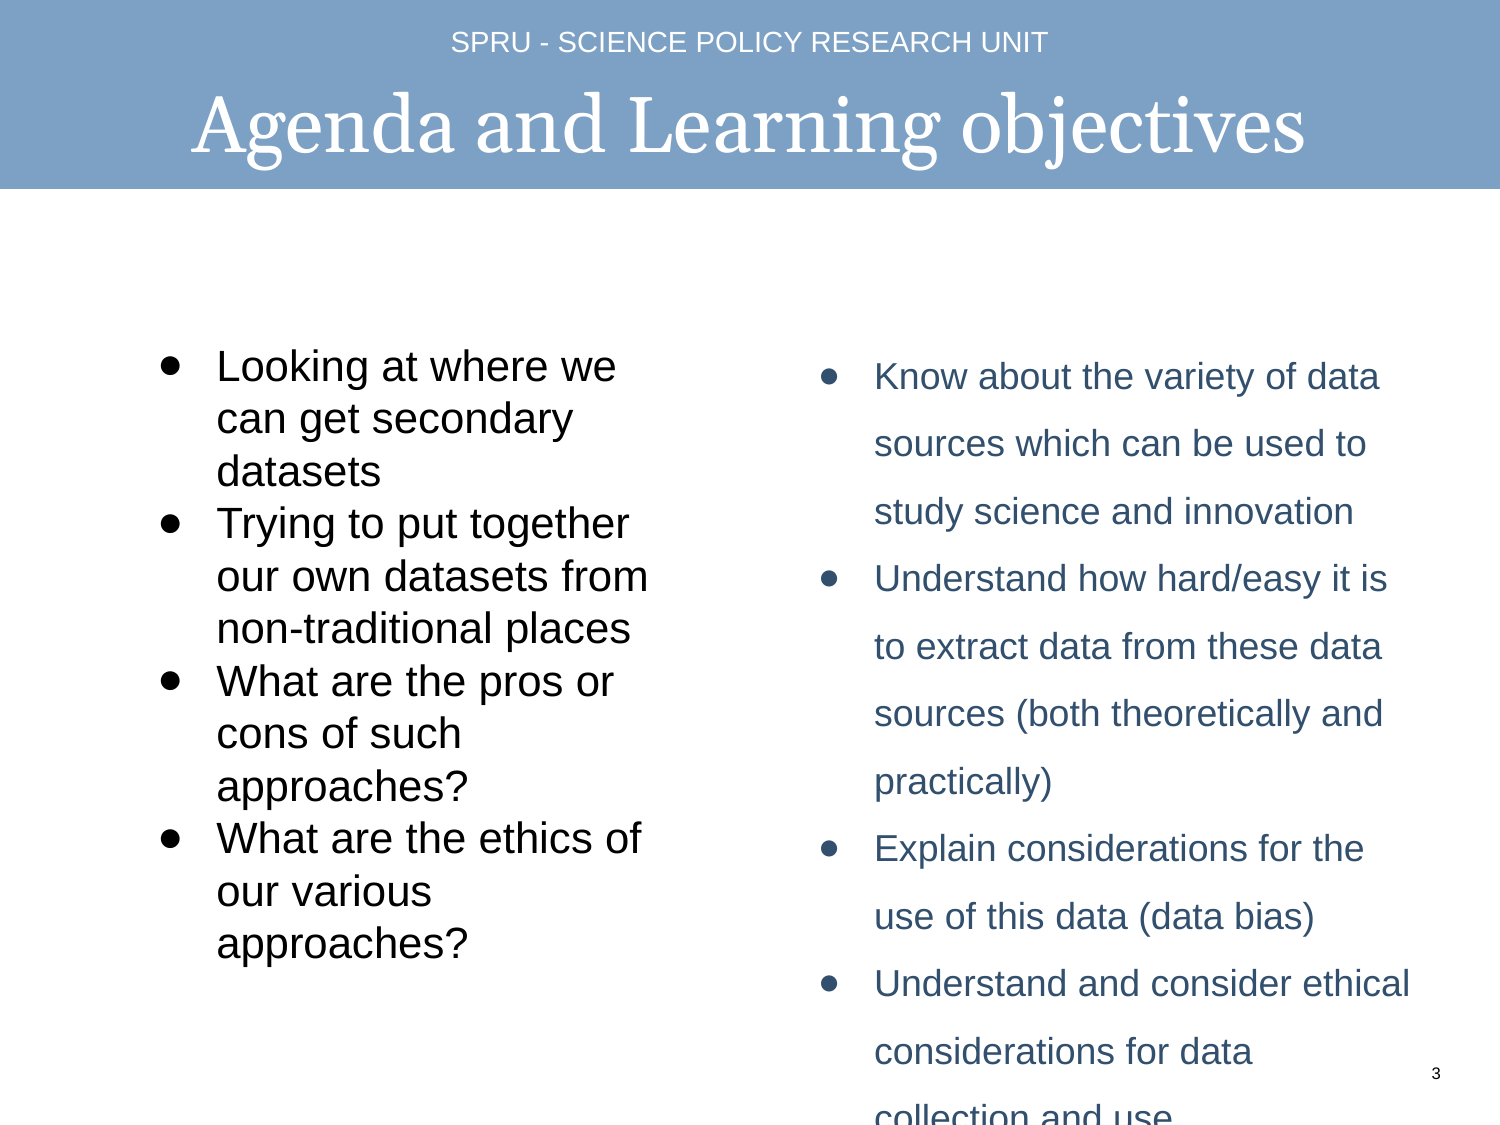

# Agenda and Learning objectives
Looking at where we can get secondary datasets
Trying to put together our own datasets from non-traditional places
What are the pros or cons of such approaches?
What are the ethics of our various approaches?
Know about the variety of data sources which can be used to study science and innovation
Understand how hard/easy it is to extract data from these data sources (both theoretically and practically)
Explain considerations for the use of this data (data bias)
Understand and consider ethical considerations for data collection and use